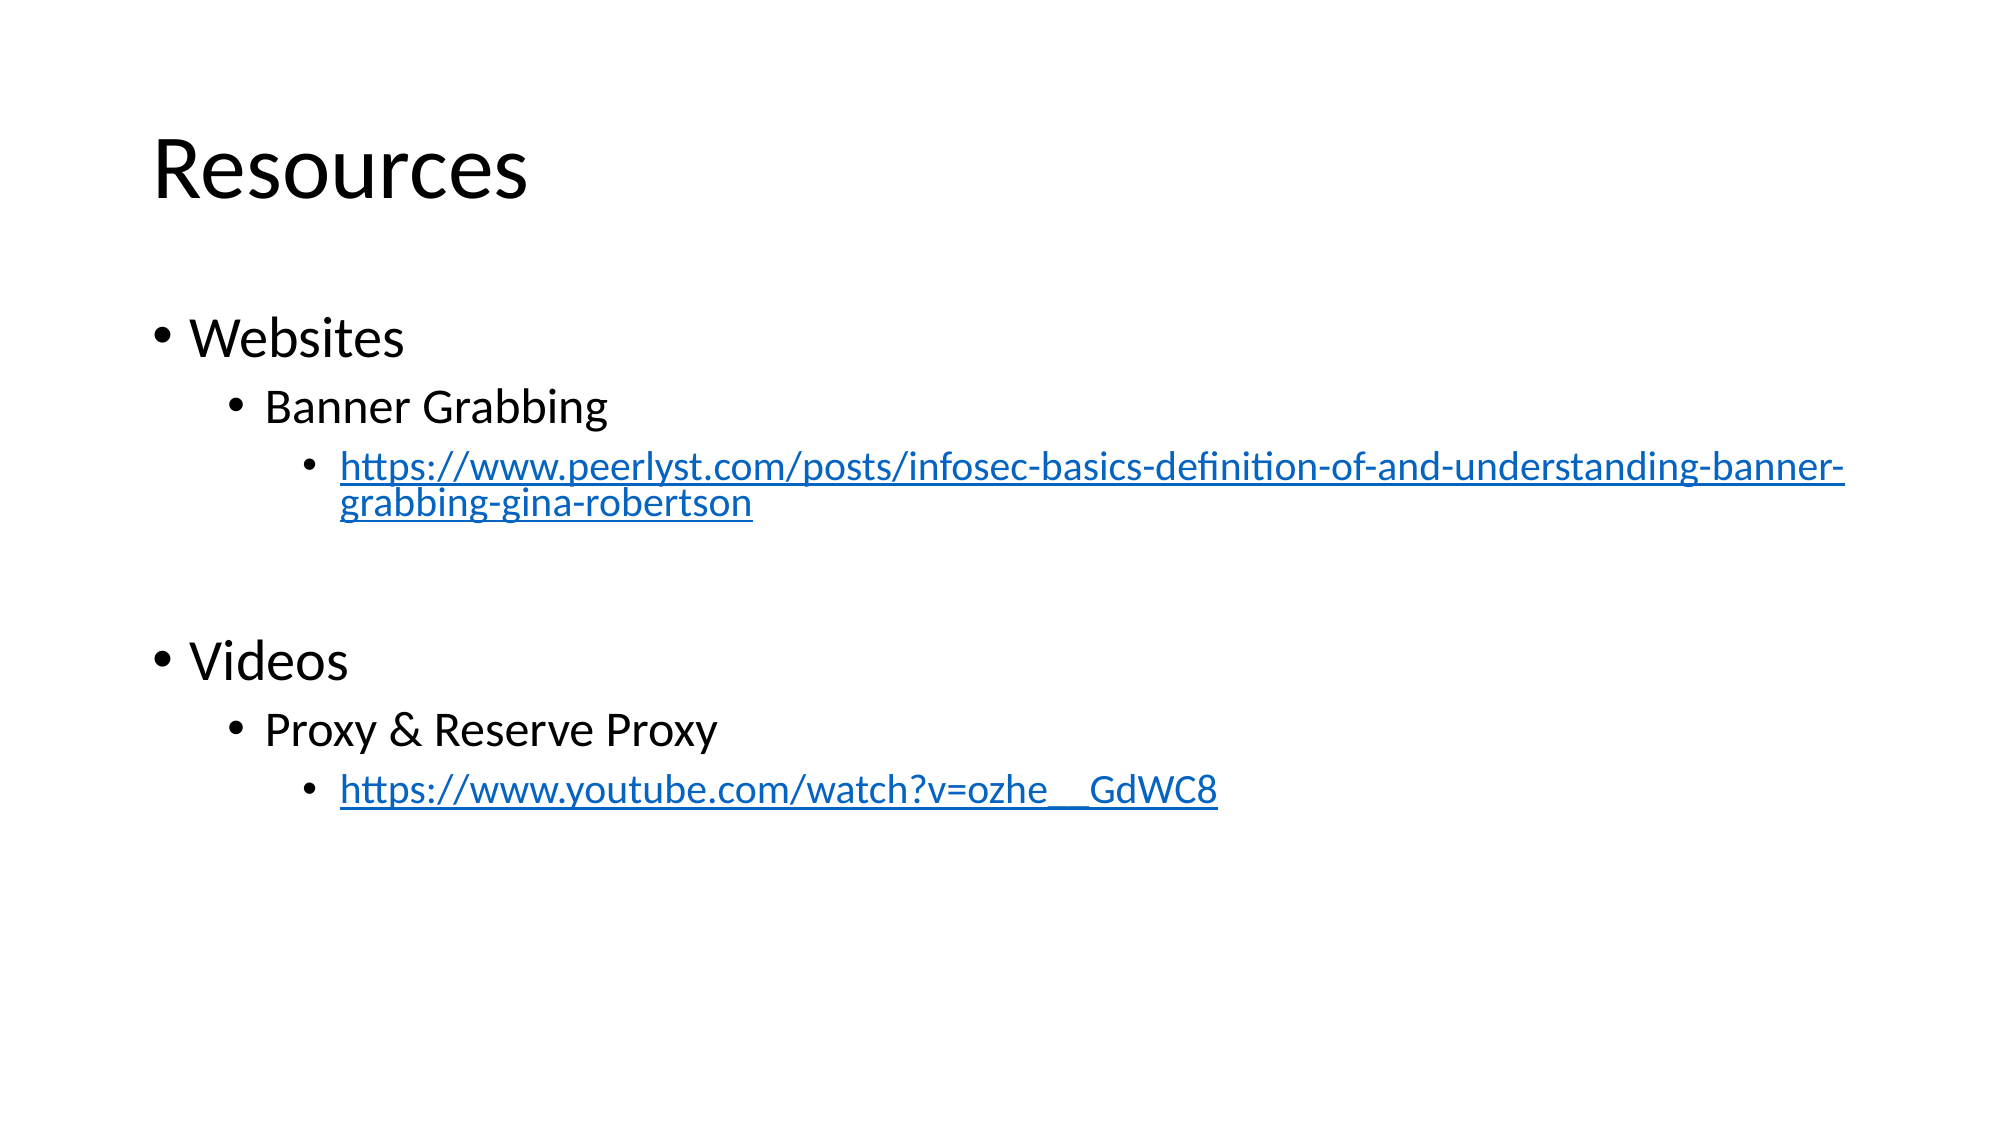

# Resources
Websites
Banner Grabbing
https://www.peerlyst.com/posts/infosec-basics-definition-of-and-understanding-banner-grabbing-gina-robertson

Videos
Proxy & Reserve Proxy
https://www.youtube.com/watch?v=ozhe__GdWC8